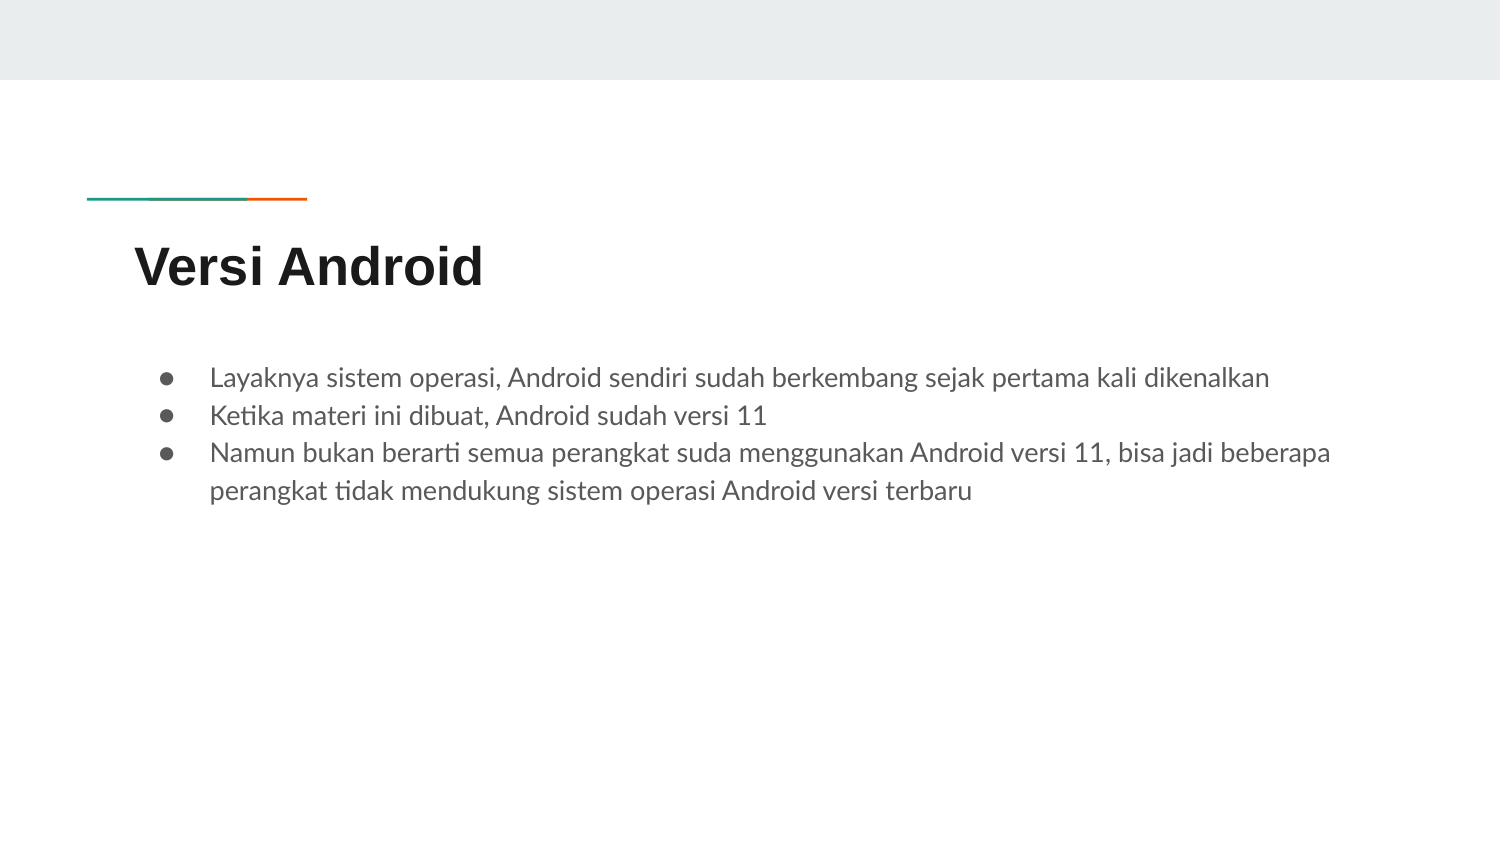

# Versi Android
Layaknya sistem operasi, Android sendiri sudah berkembang sejak pertama kali dikenalkan
Ketika materi ini dibuat, Android sudah versi 11
Namun bukan berarti semua perangkat suda menggunakan Android versi 11, bisa jadi beberapa perangkat tidak mendukung sistem operasi Android versi terbaru